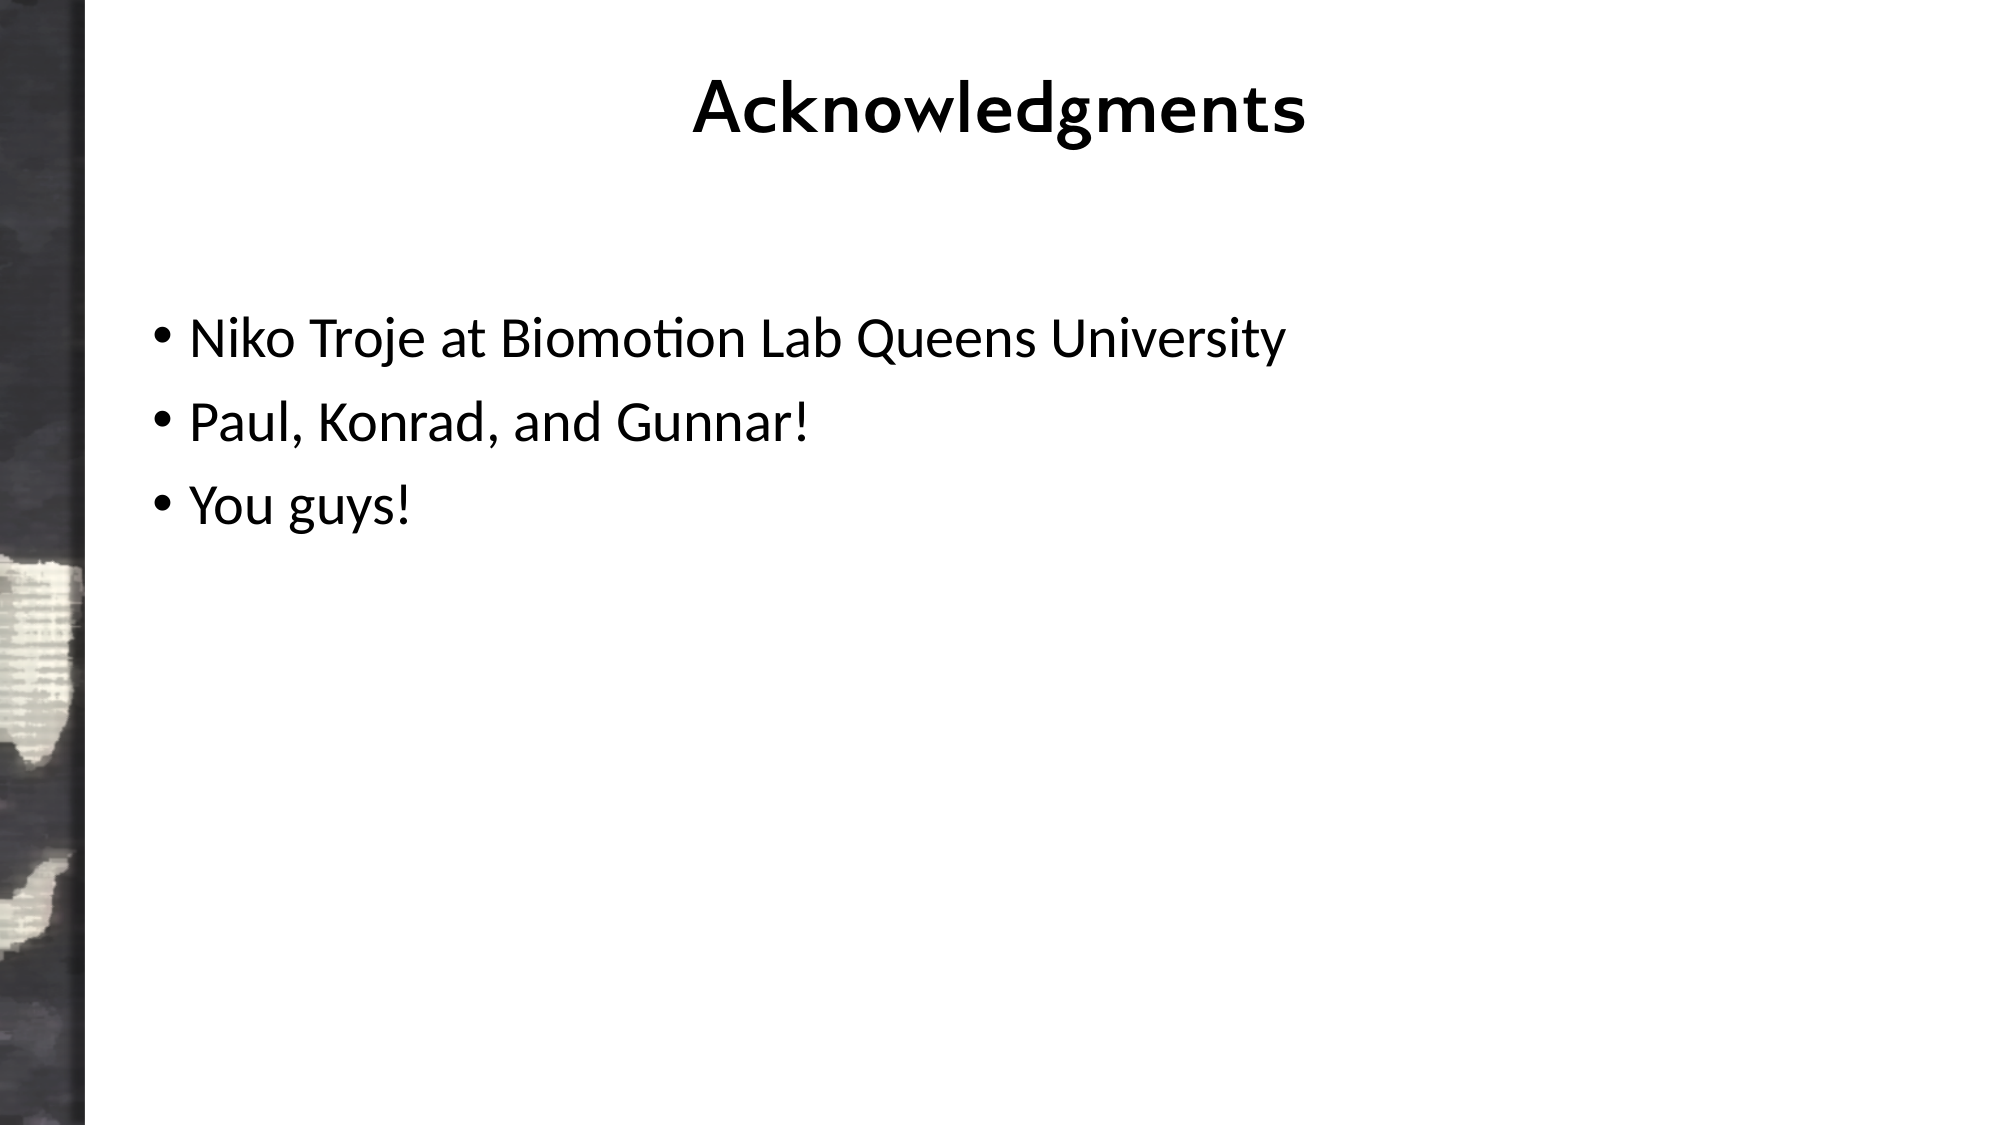

# Acknowledgments
Niko Troje at Biomotion Lab Queens University
Paul, Konrad, and Gunnar!
You guys!